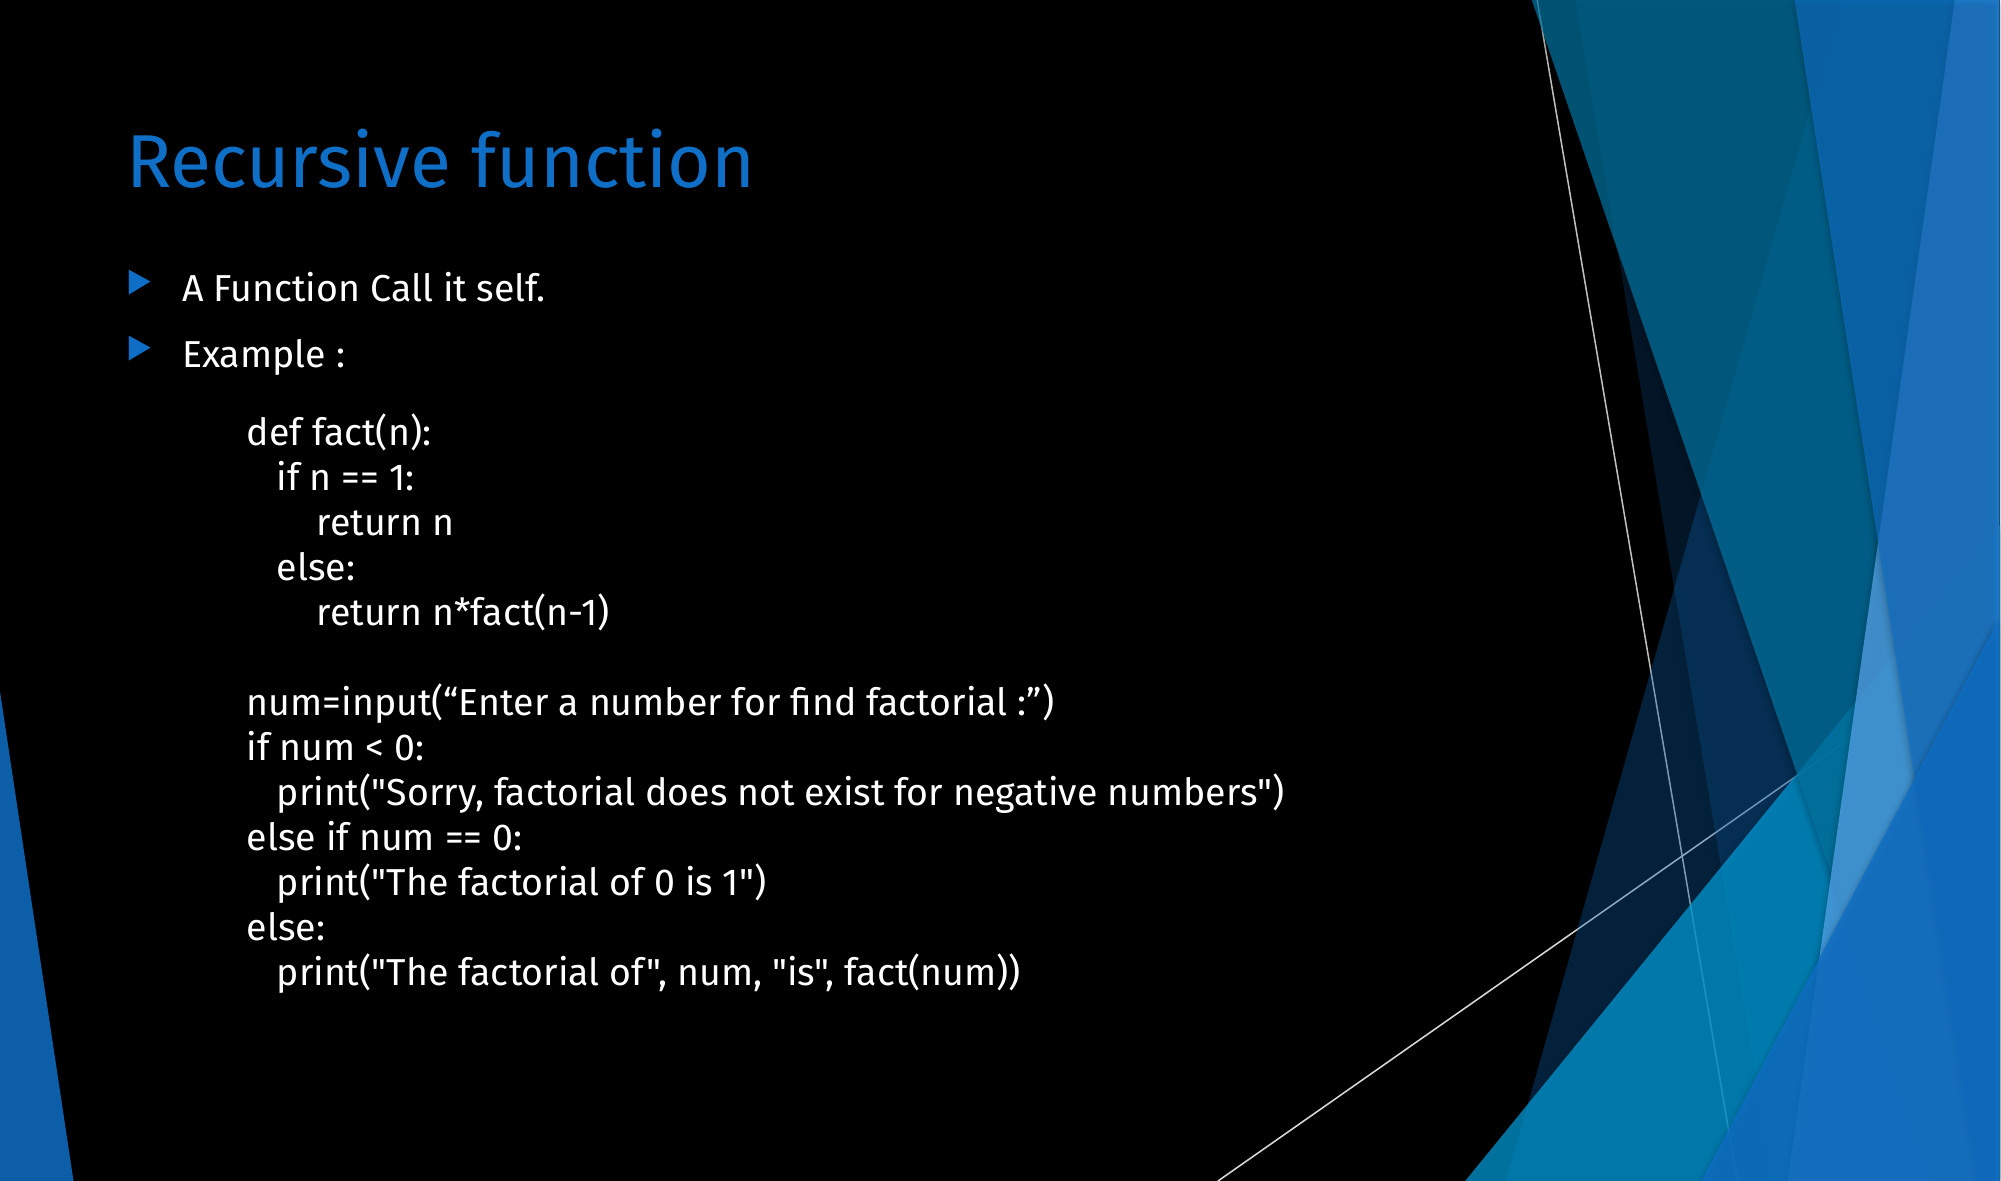

# Recursive function
A Function Call it self.
Example :

def fact(n):
   if n == 1:
       return n
   else:
       return n*fact(n-1)

num=input(“Enter a number for find factorial :”)
if num < 0:
   print("Sorry, factorial does not exist for negative numbers")
else if num == 0:
   print("The factorial of 0 is 1")
else:
   print("The factorial of", num, "is", fact(num))